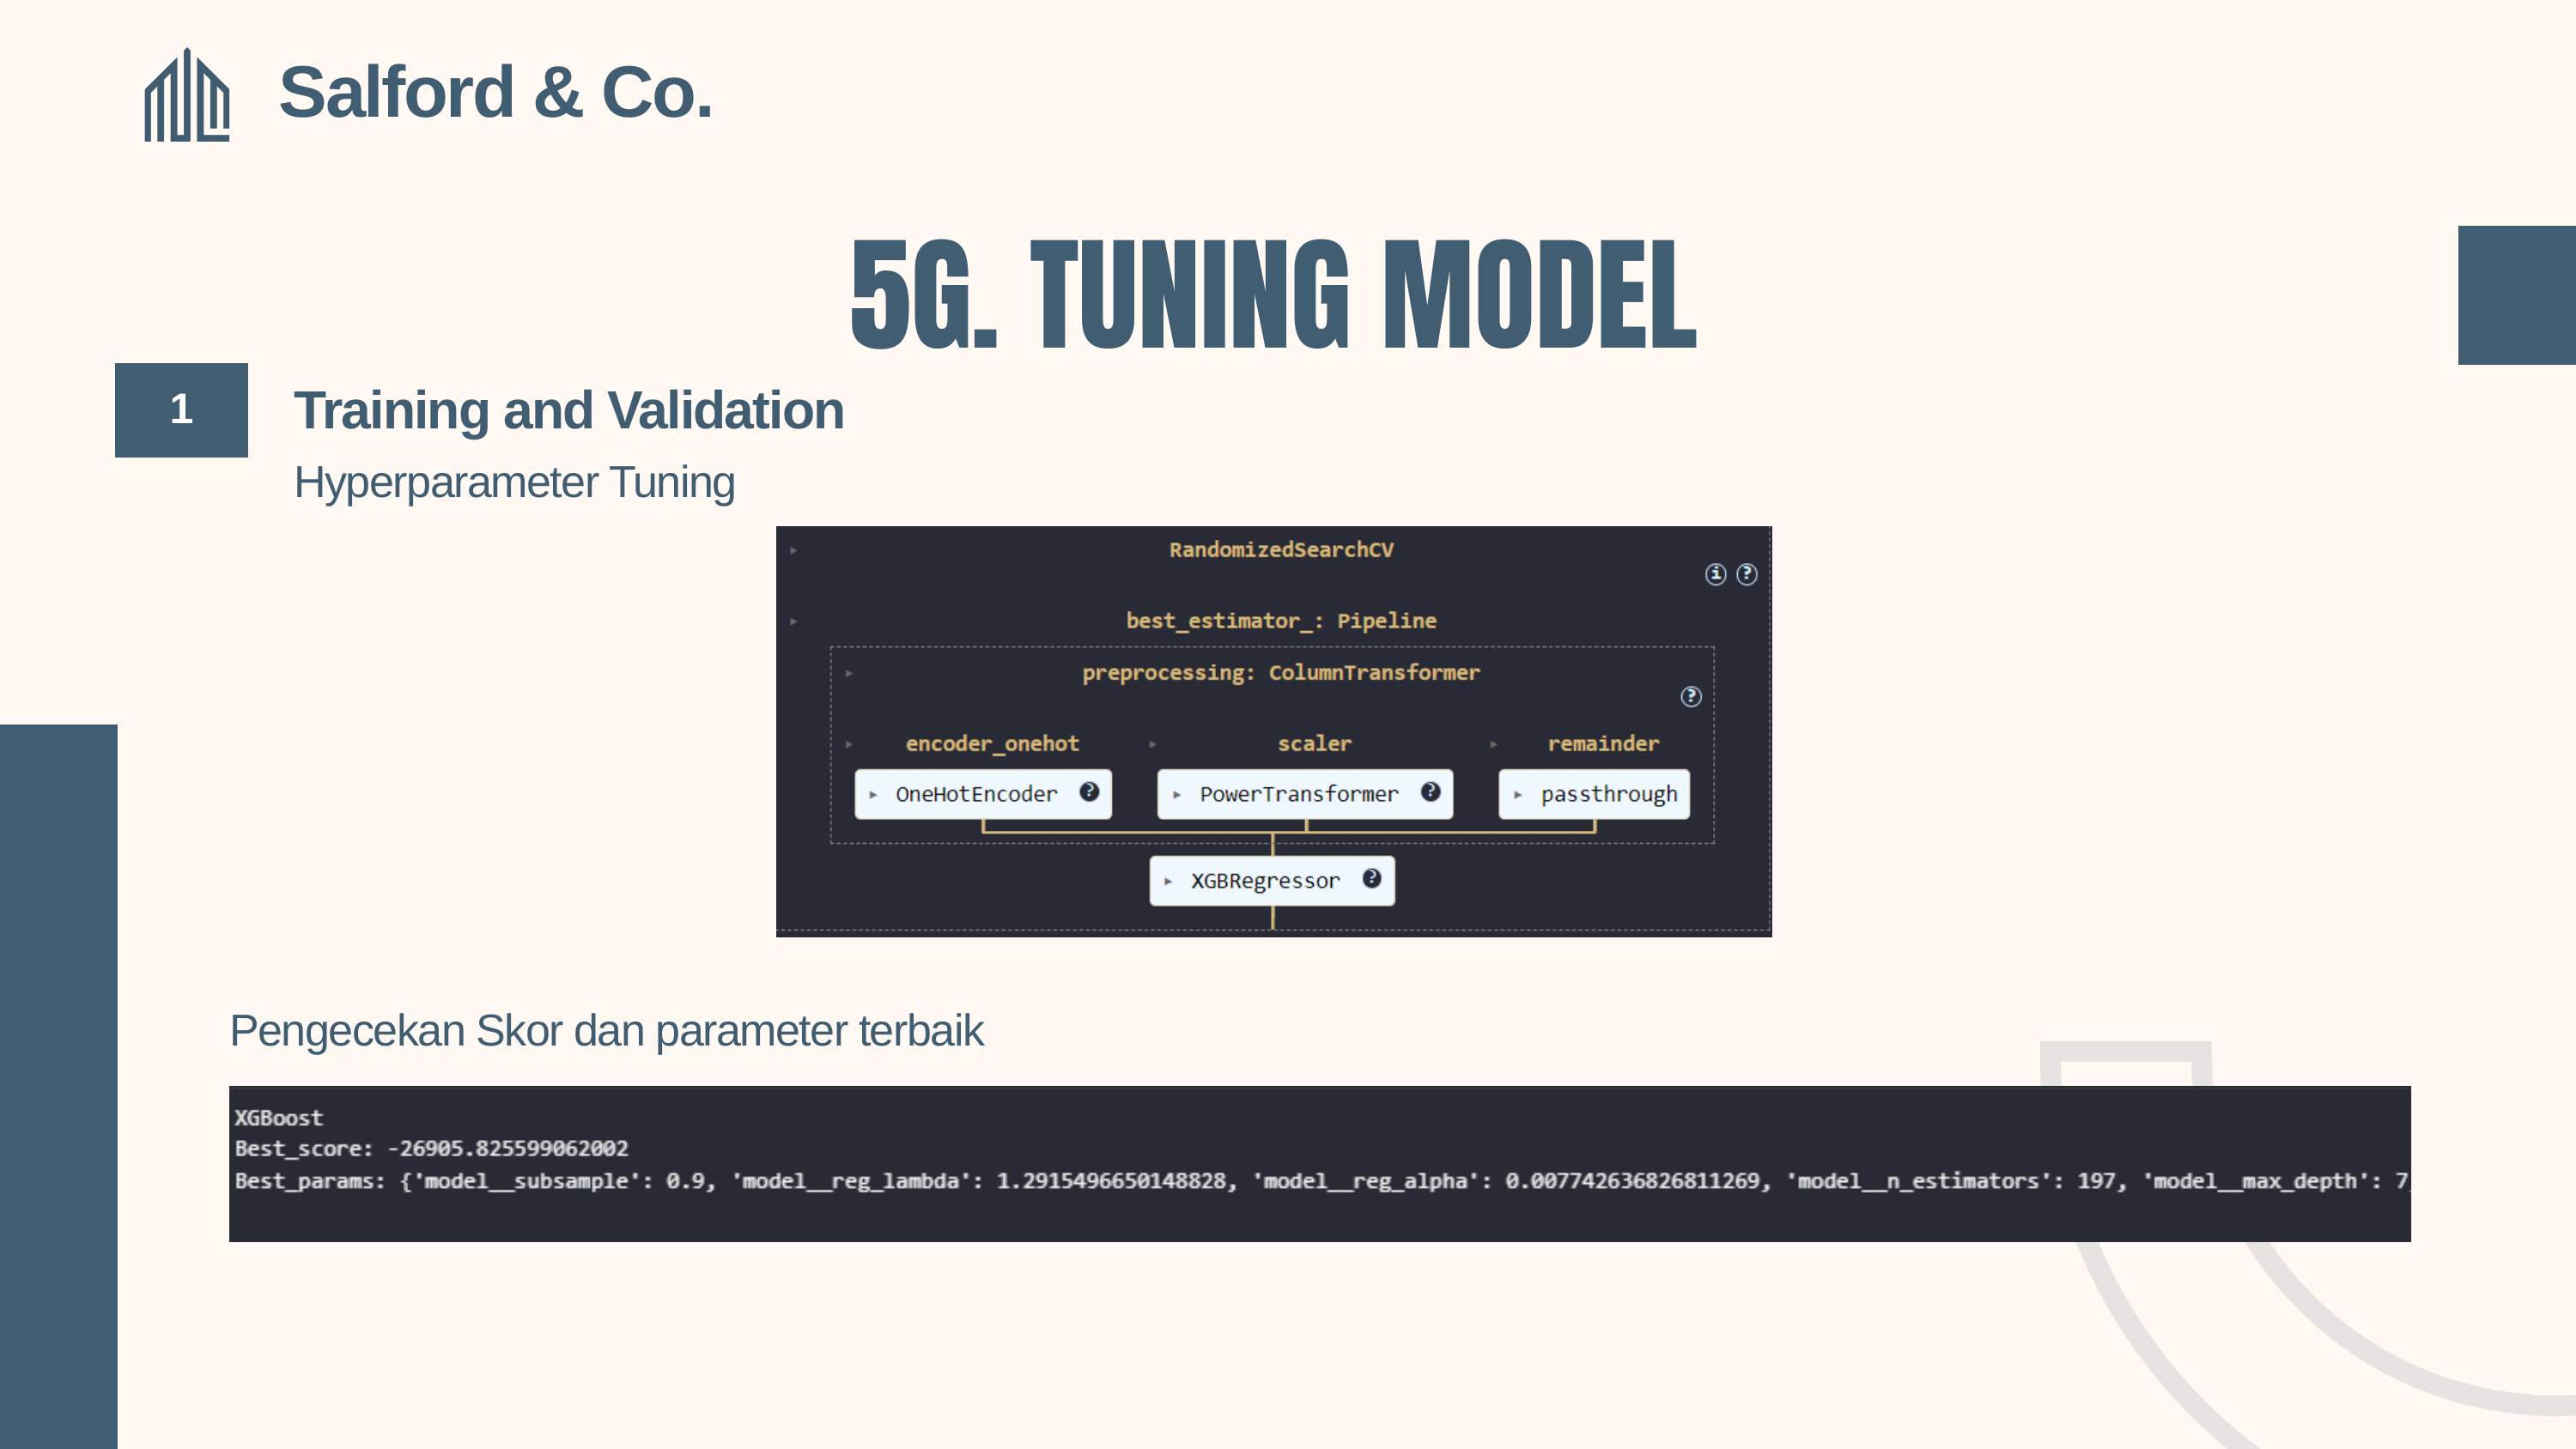

Salford & Co.

5G. TUNING MODEL

1
Training and Validation
Hyperparameter Tuning

Pengecekan Skor dan parameter terbaik